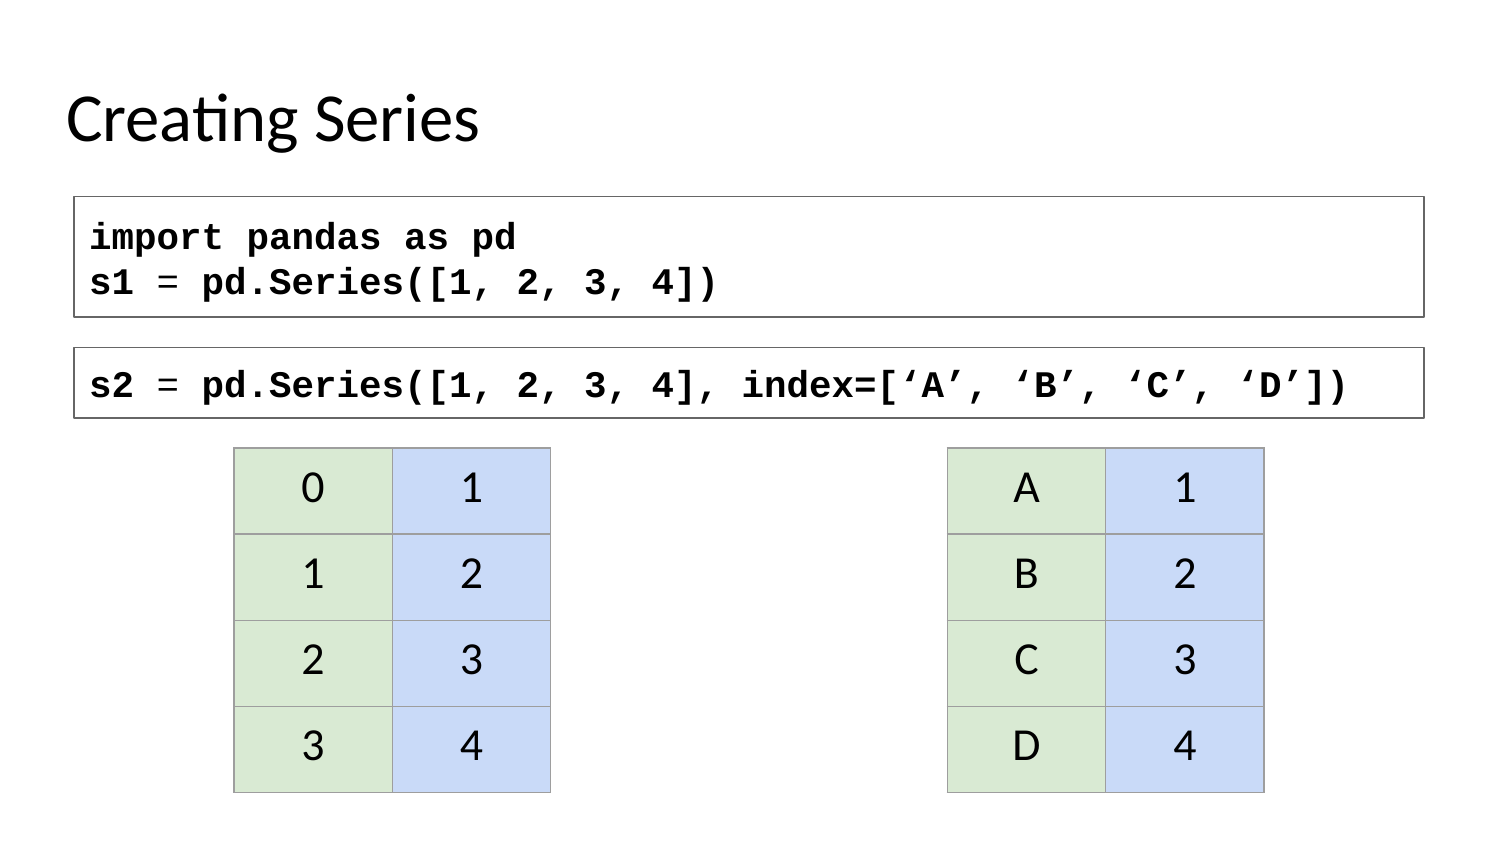

# Creating Series
import pandas as pd
s1 = pd.Series([1, 2, 3, 4])
s2 = pd.Series([1, 2, 3, 4], index=[‘A’, ‘B’, ‘C’, ‘D’])
| 0 | 1 |
| --- | --- |
| 1 | 2 |
| 2 | 3 |
| 3 | 4 |
| A | 1 |
| --- | --- |
| B | 2 |
| C | 3 |
| D | 4 |